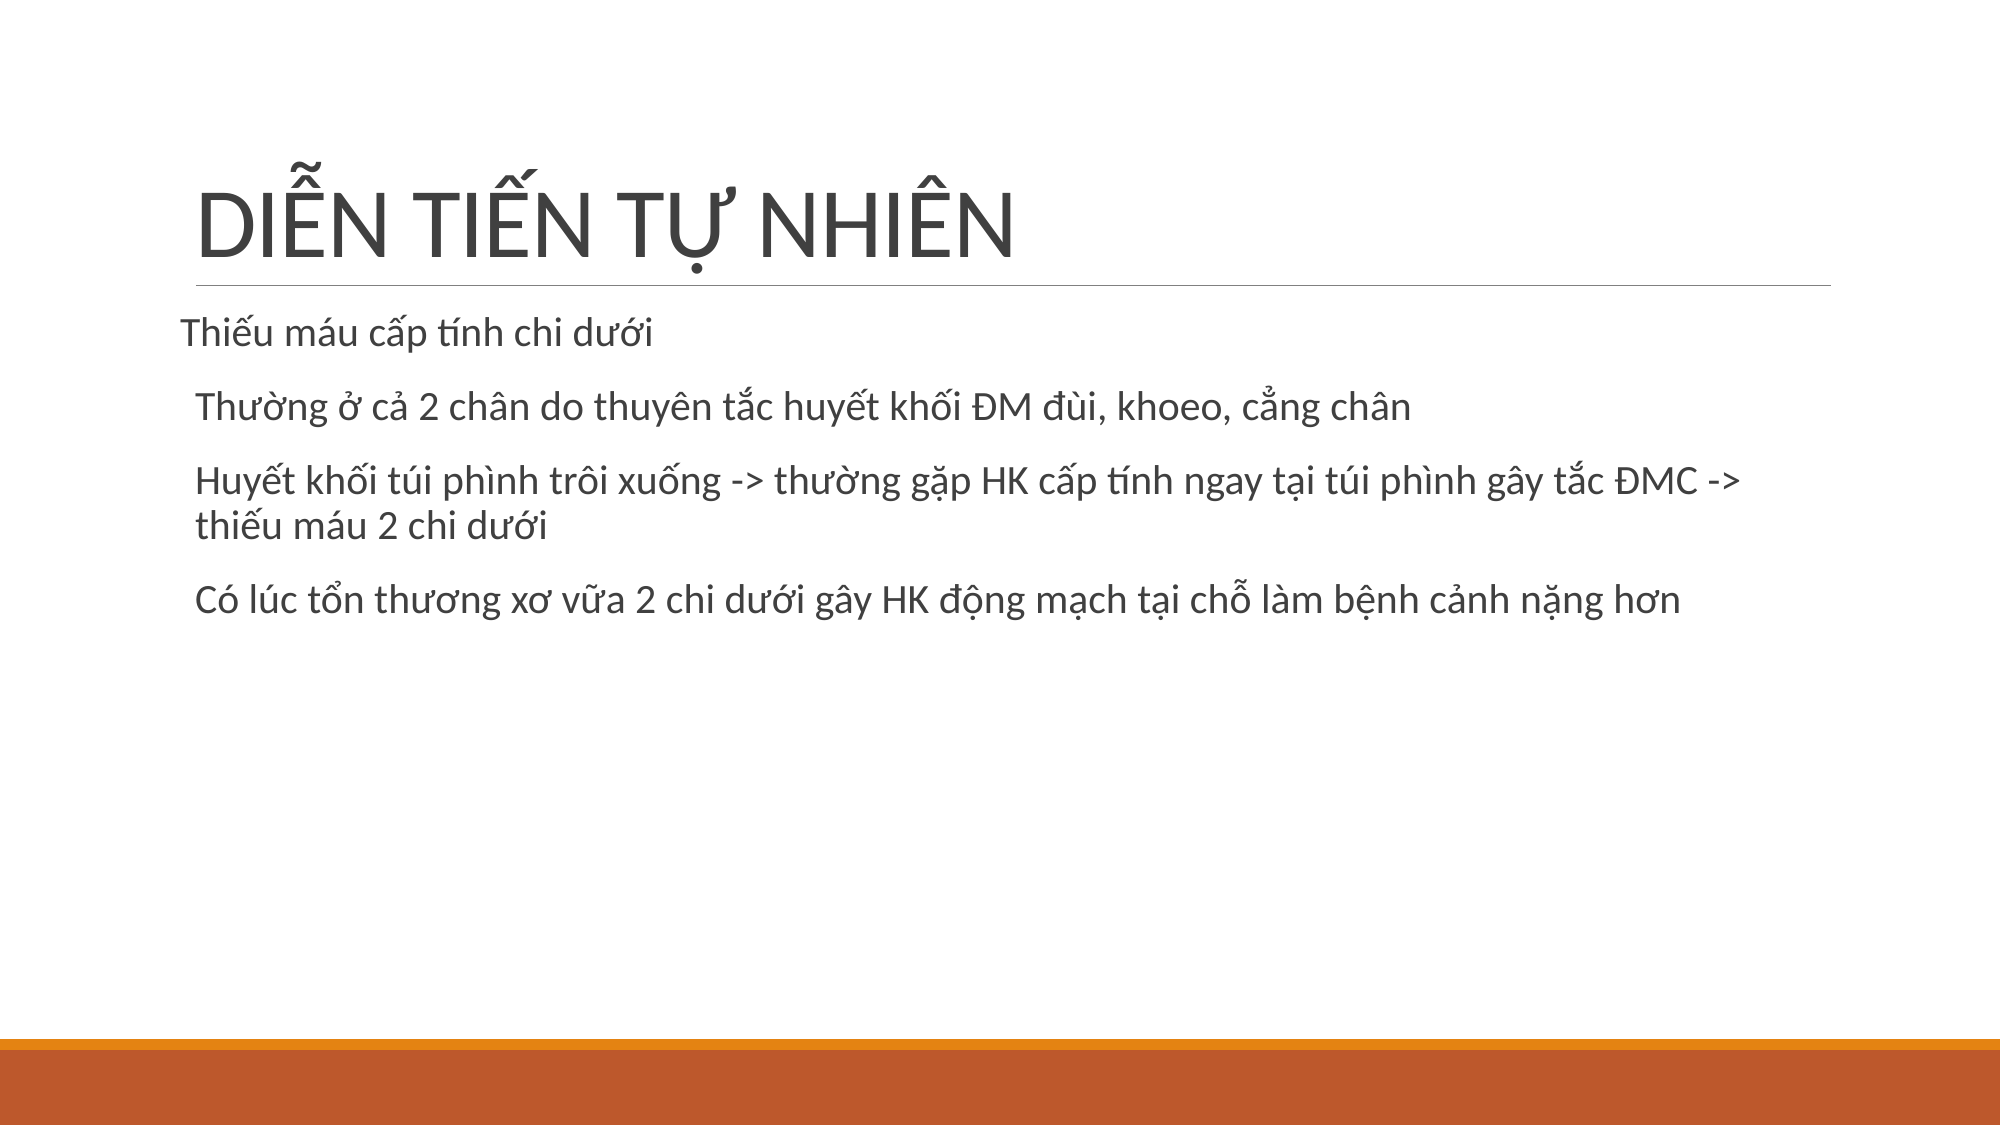

# DIỄN TIẾN TỰ NHIÊN
Thiếu máu cấp tính chi dưới
Thường ở cả 2 chân do thuyên tắc huyết khối ĐM đùi, khoeo, cẳng chân
Huyết khối túi phình trôi xuống -> thường gặp HK cấp tính ngay tại túi phình gây tắc ĐMC -> thiếu máu 2 chi dưới
Có lúc tổn thương xơ vữa 2 chi dưới gây HK động mạch tại chỗ làm bệnh cảnh nặng hơn